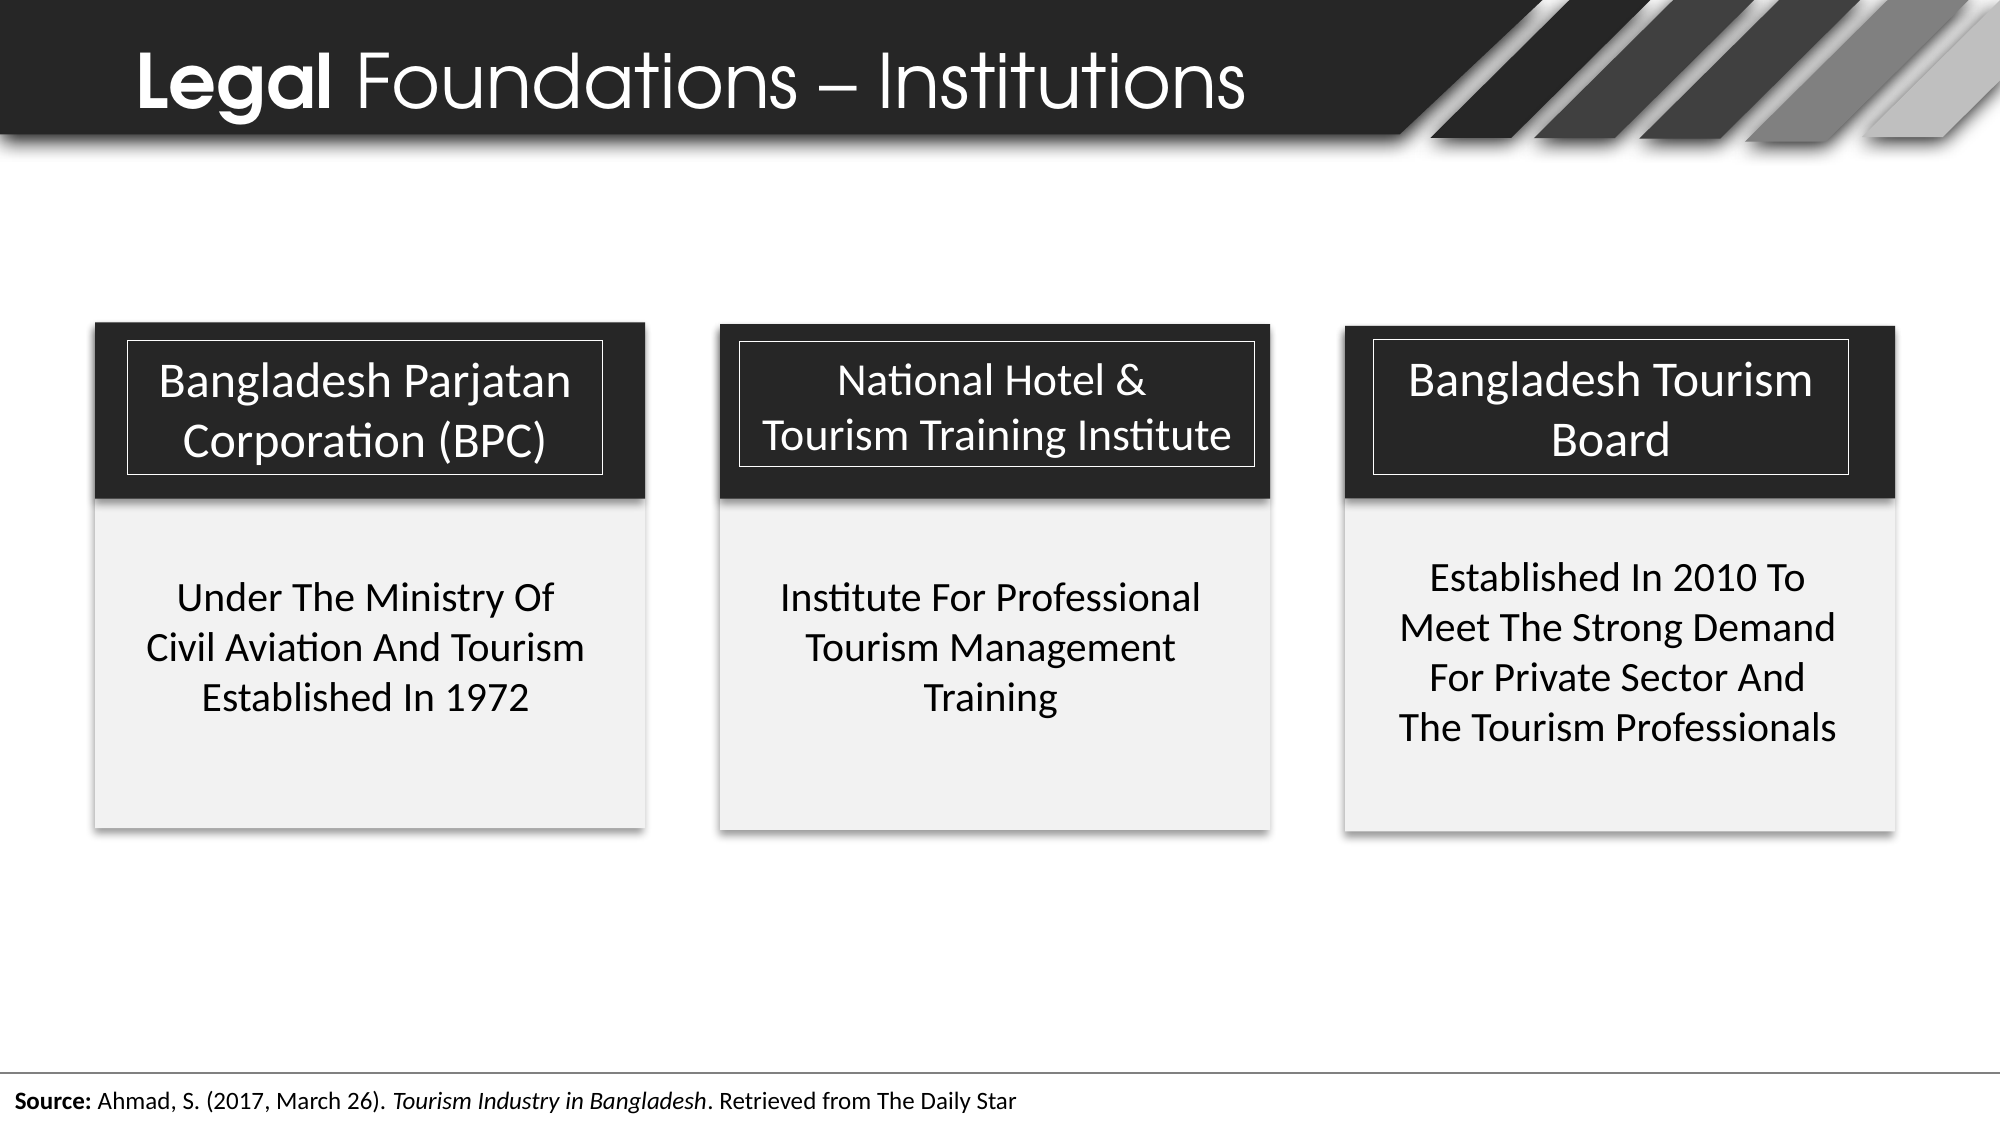

Legal Foundations – Institutions

Bangladesh Tourism Board
Bangladesh Parjatan Corporation (BPC)
National Hotel &
Tourism Training Institute
Established In 2010 To Meet The Strong Demand For Private Sector And The Tourism Professionals
Institute For Professional Tourism Management Training
Under The Ministry Of Civil Aviation And Tourism Established In 1972
Source: Ahmad, S. (2017, March 26). Tourism Industry in Bangladesh. Retrieved from The Daily Star